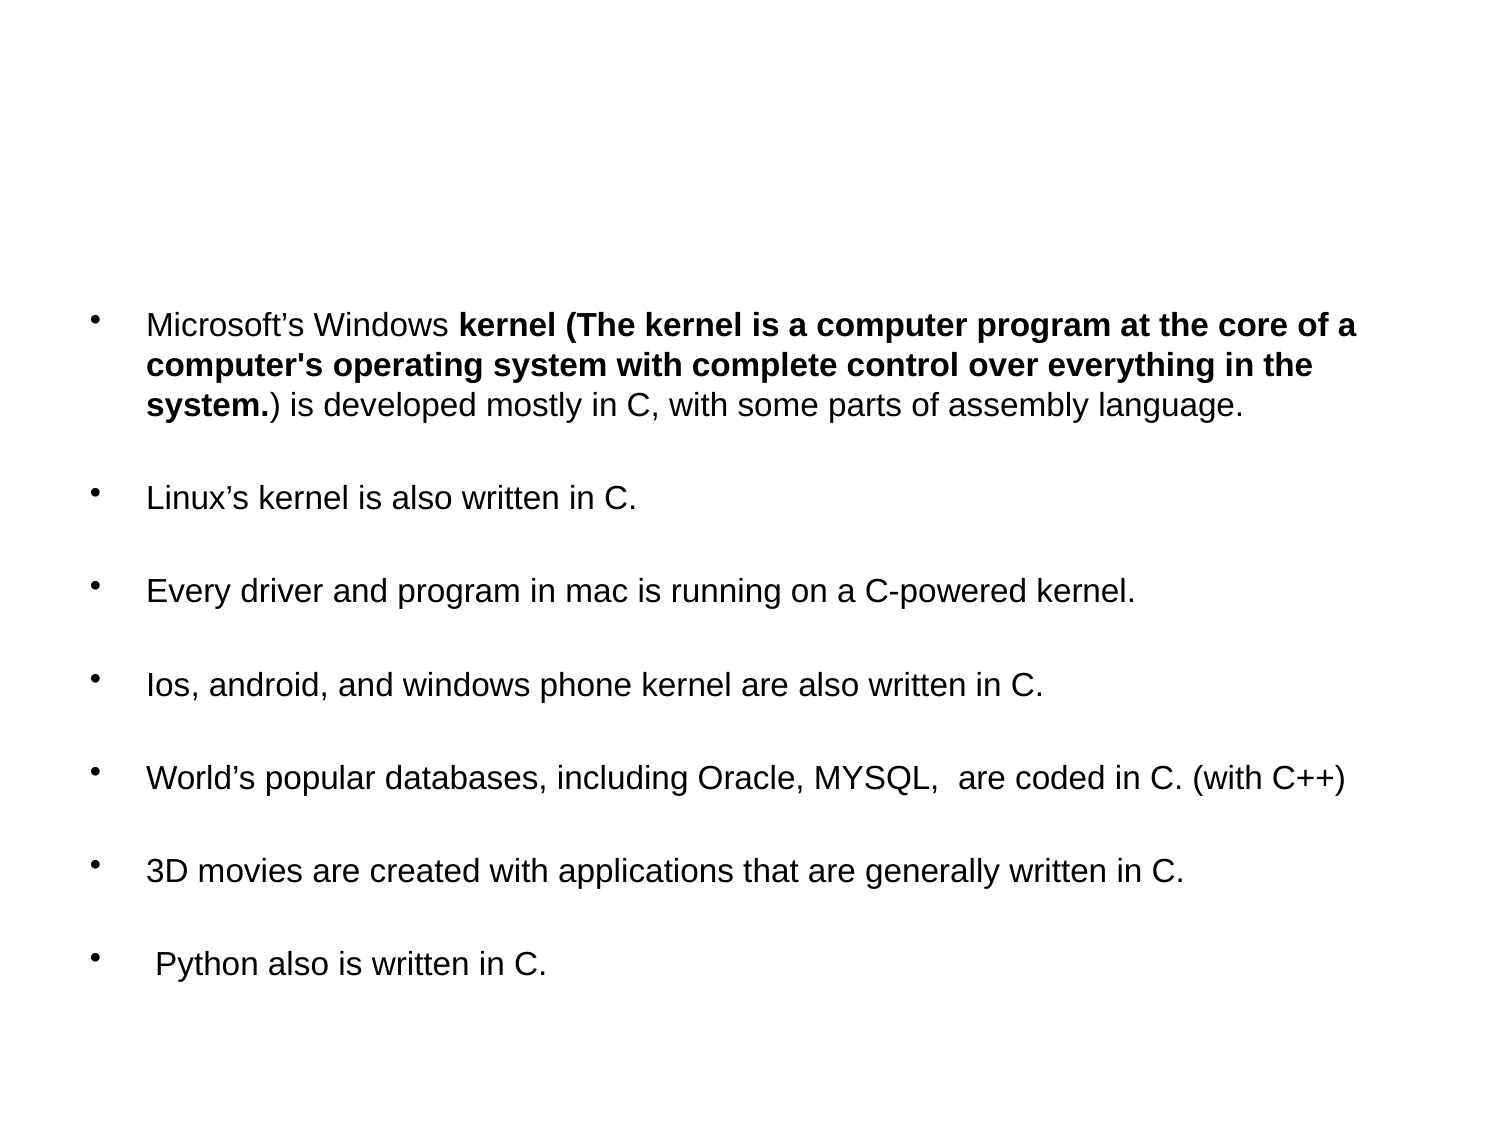

Microsoft’s Windows kernel (The kernel is a computer program at the core of a computer's operating system with complete control over everything in the system.) is developed mostly in C, with some parts of assembly language.

Linux’s kernel is also written in C.

Every driver and program in mac is running on a C-powered kernel.

Ios, android, and windows phone kernel are also written in C.

World’s popular databases, including Oracle, MYSQL,  are coded in C. (with C++)

3D movies are created with applications that are generally written in C.

 Python also is written in C.